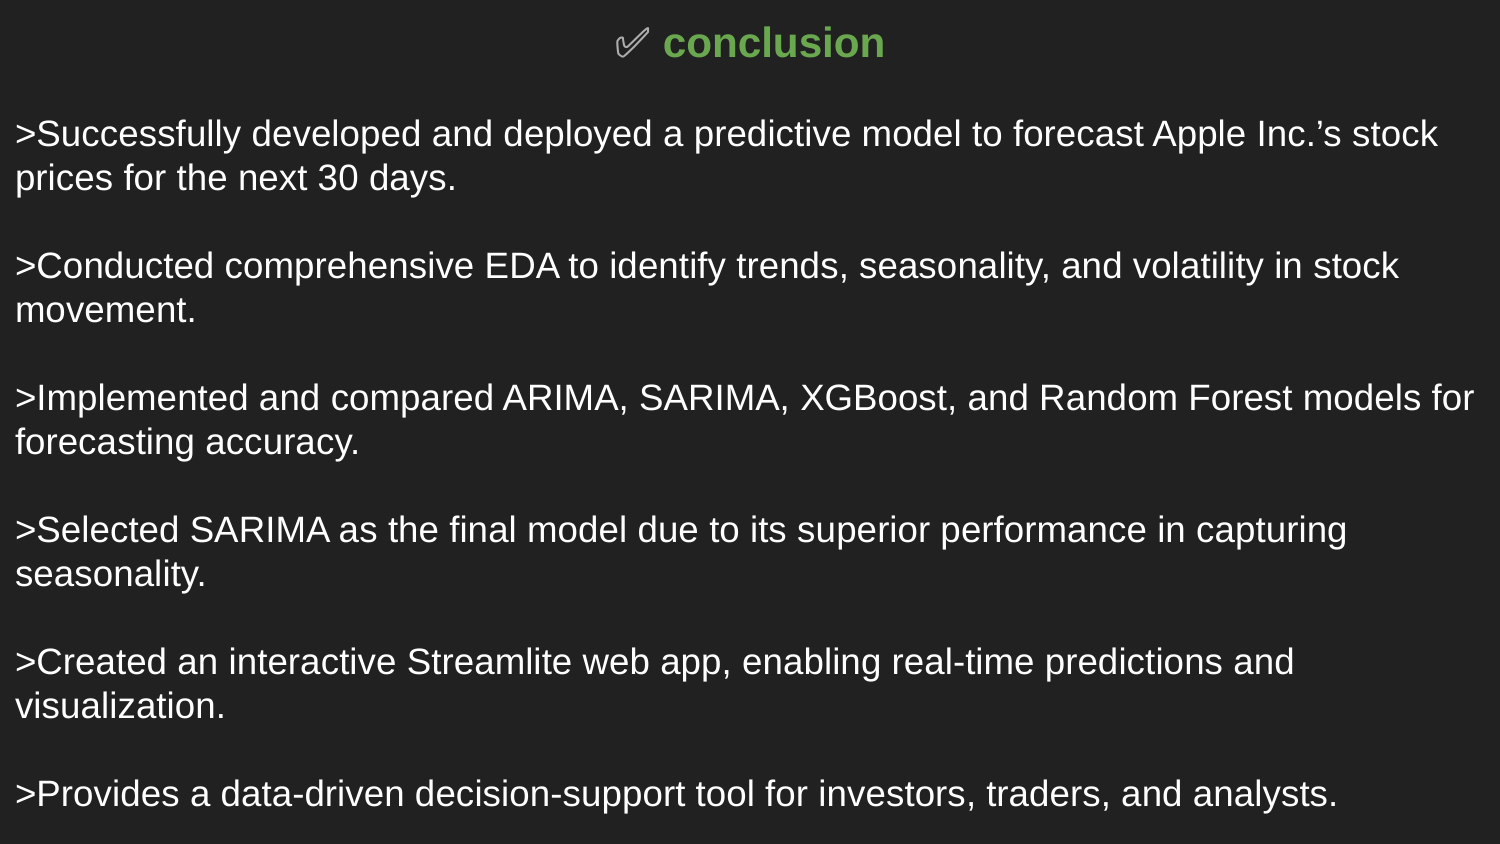

✅ conclusion

>Successfully developed and deployed a predictive model to forecast Apple Inc.’s stock prices for the next 30 days.

>Conducted comprehensive EDA to identify trends, seasonality, and volatility in stock movement.

>Implemented and compared ARIMA, SARIMA, XGBoost, and Random Forest models for forecasting accuracy.

>Selected SARIMA as the final model due to its superior performance in capturing seasonality.

>Created an interactive Streamlite web app, enabling real-time predictions and visualization.

>Provides a data-driven decision-support tool for investors, traders, and analysts.